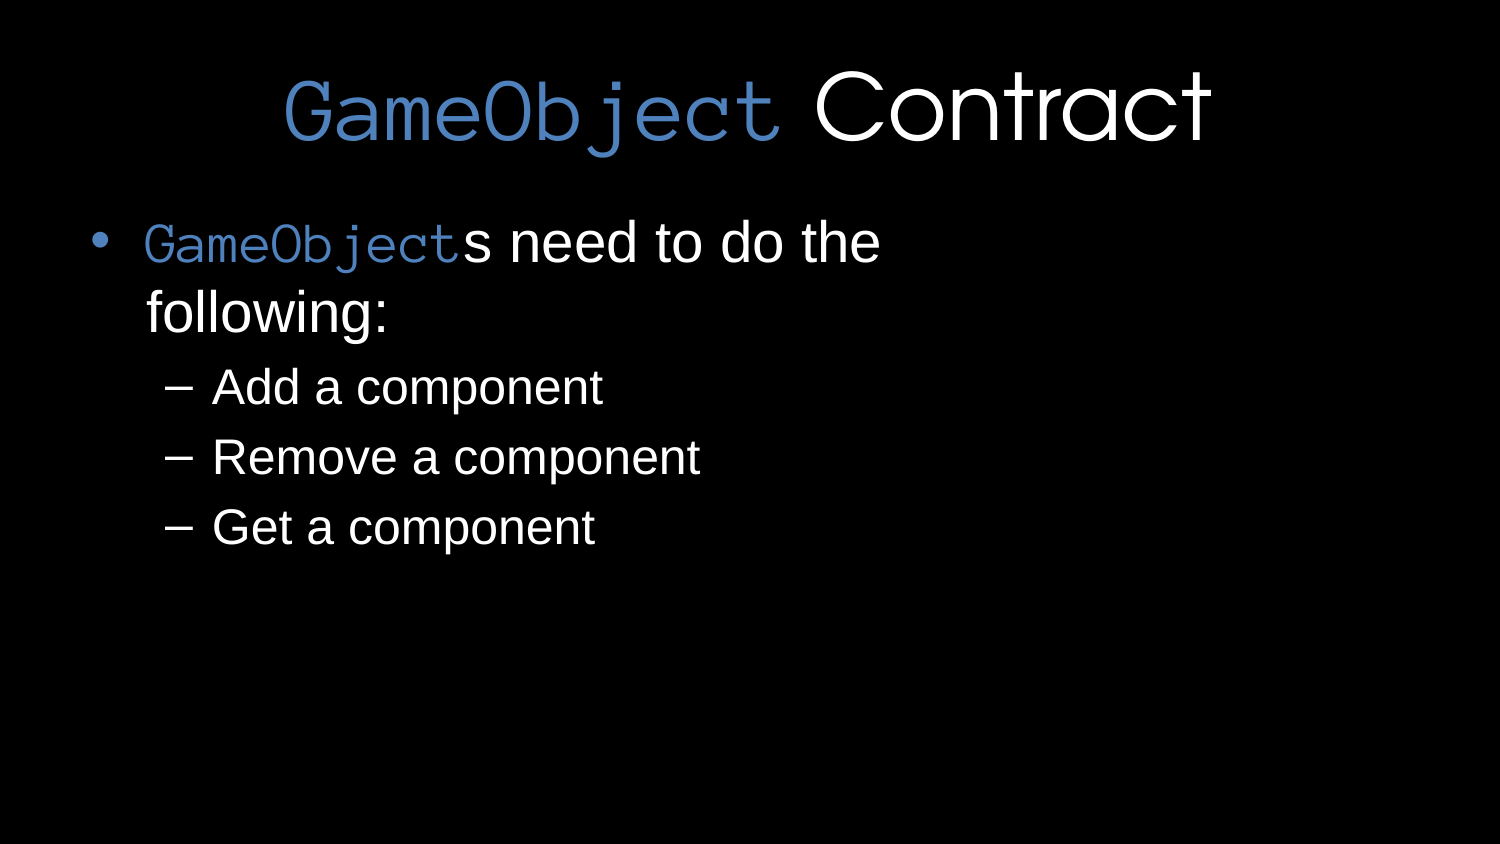

# GameObject Contract
GameObjects need to do the following:
Add a component
Remove a component
Get a component